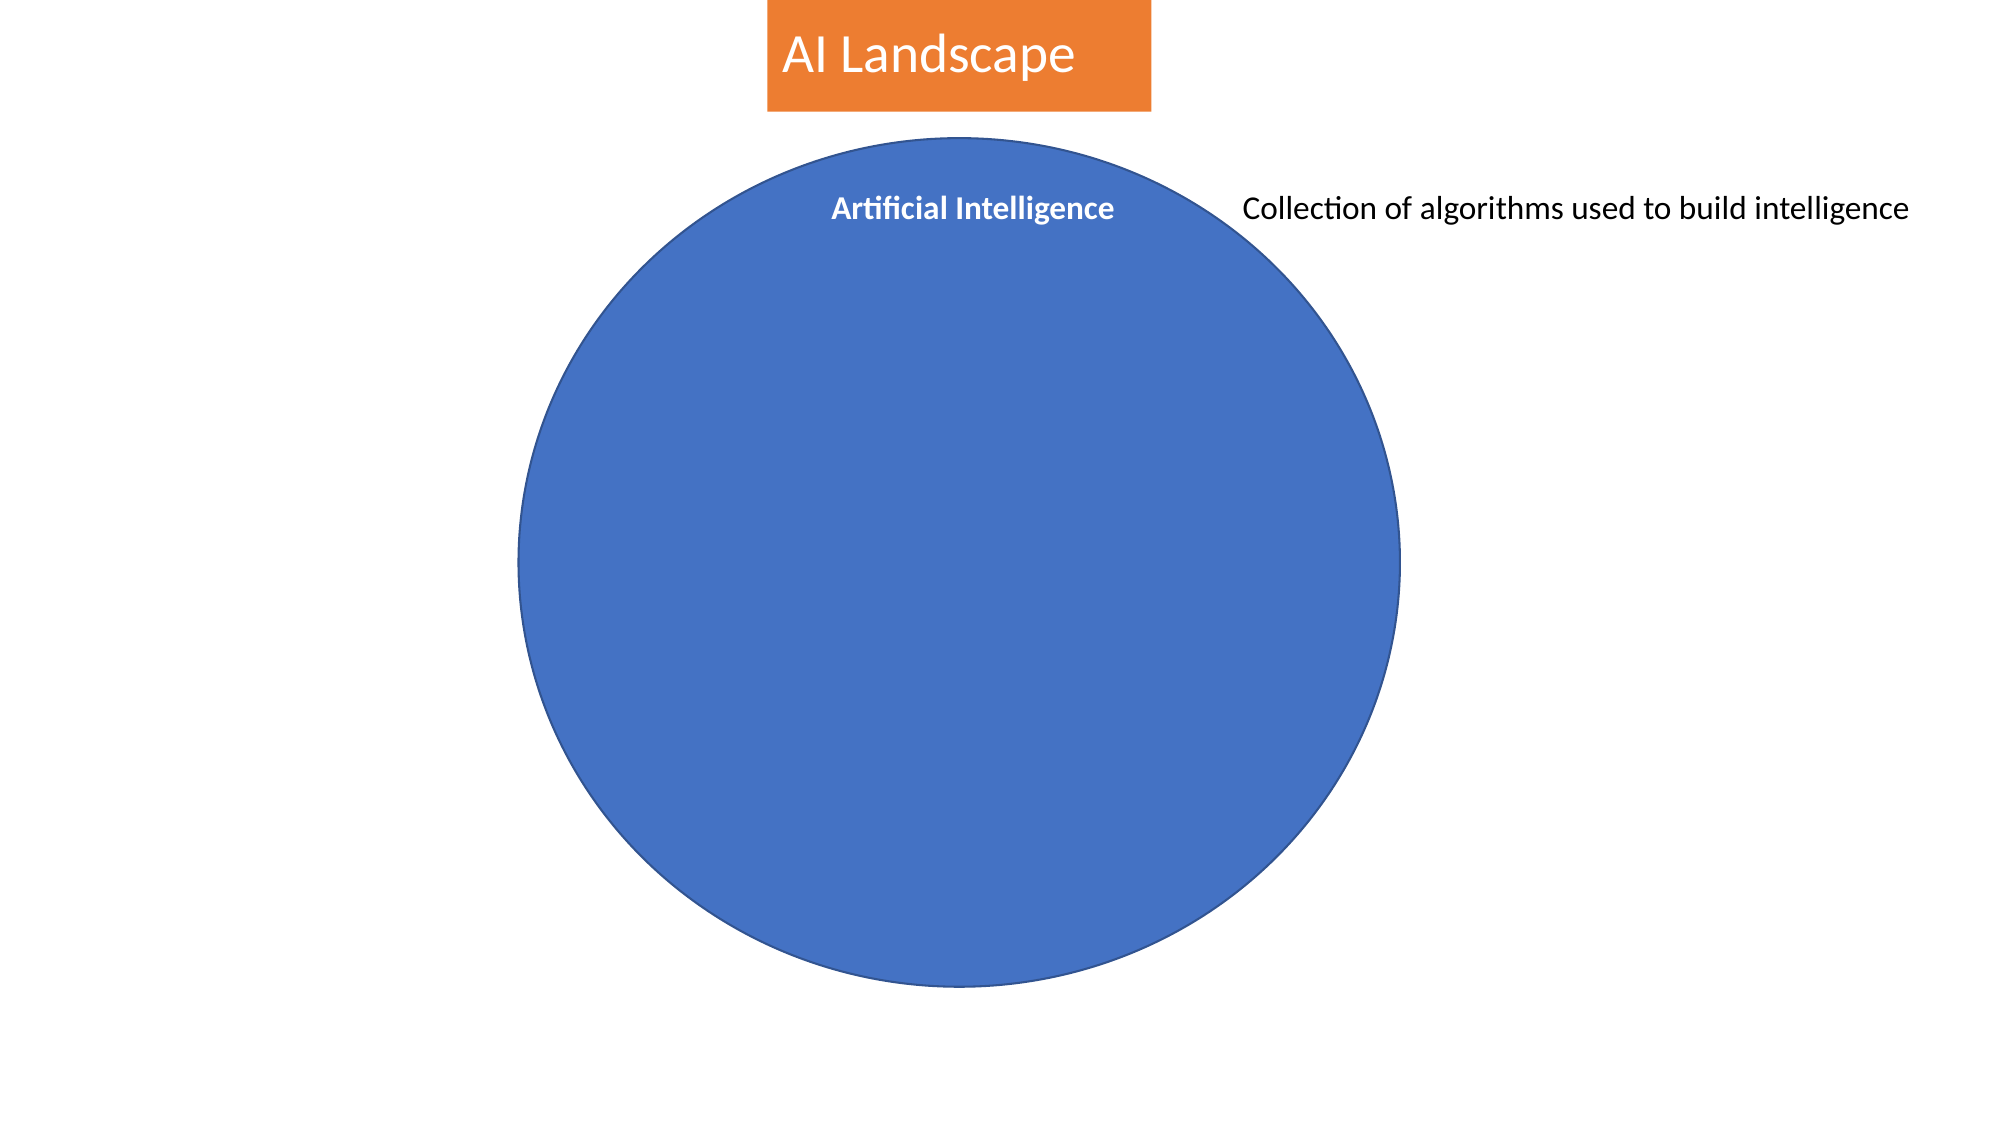

# AI Landscape

Artificial Intelligence                 Collection of algorithms used to build intelligence